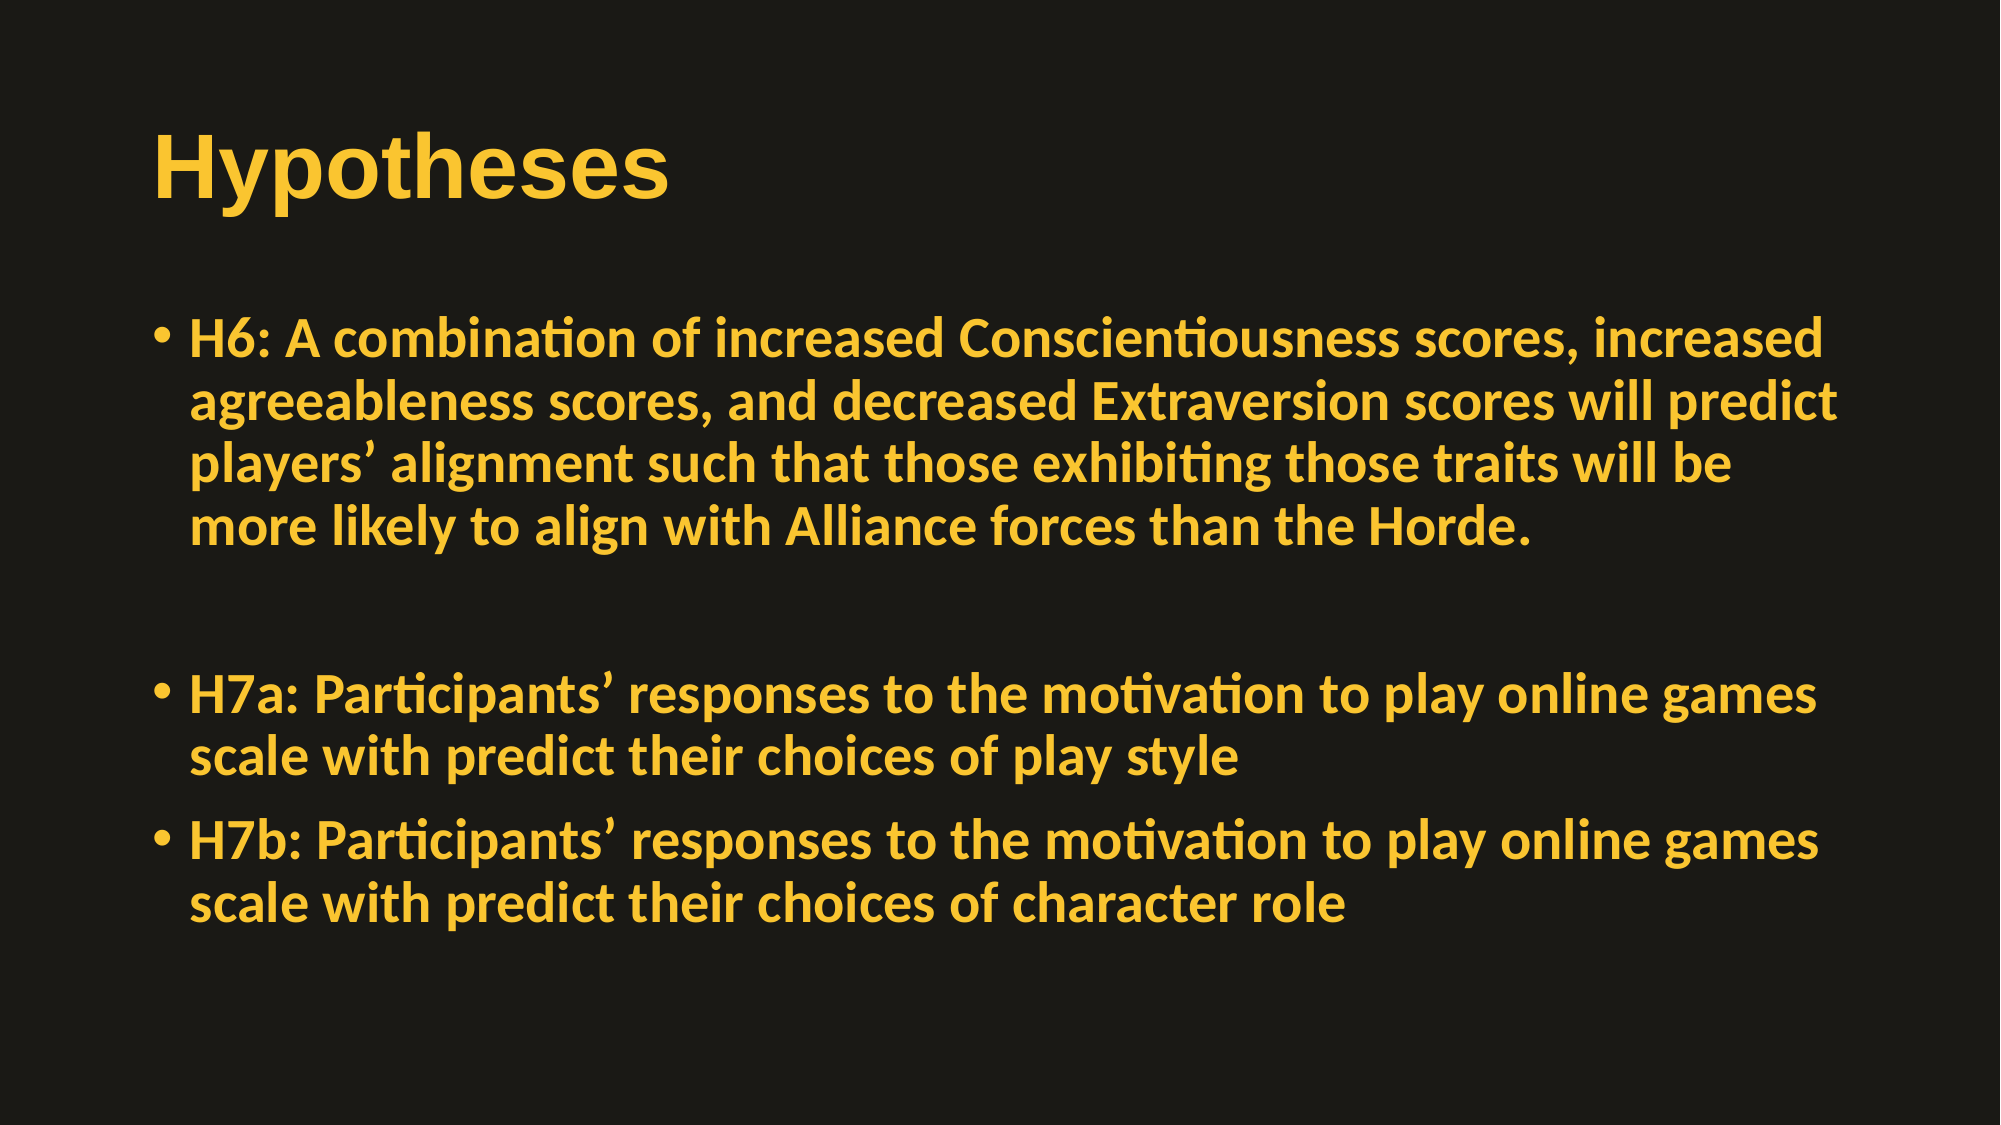

# Hypotheses
H6: A combination of increased Conscientiousness scores, increased agreeableness scores, and decreased Extraversion scores will predict players’ alignment such that those exhibiting those traits will be more likely to align with Alliance forces than the Horde.

H7a: Participants’ responses to the motivation to play online games scale with predict their choices of play style
H7b: Participants’ responses to the motivation to play online games scale with predict their choices of character role